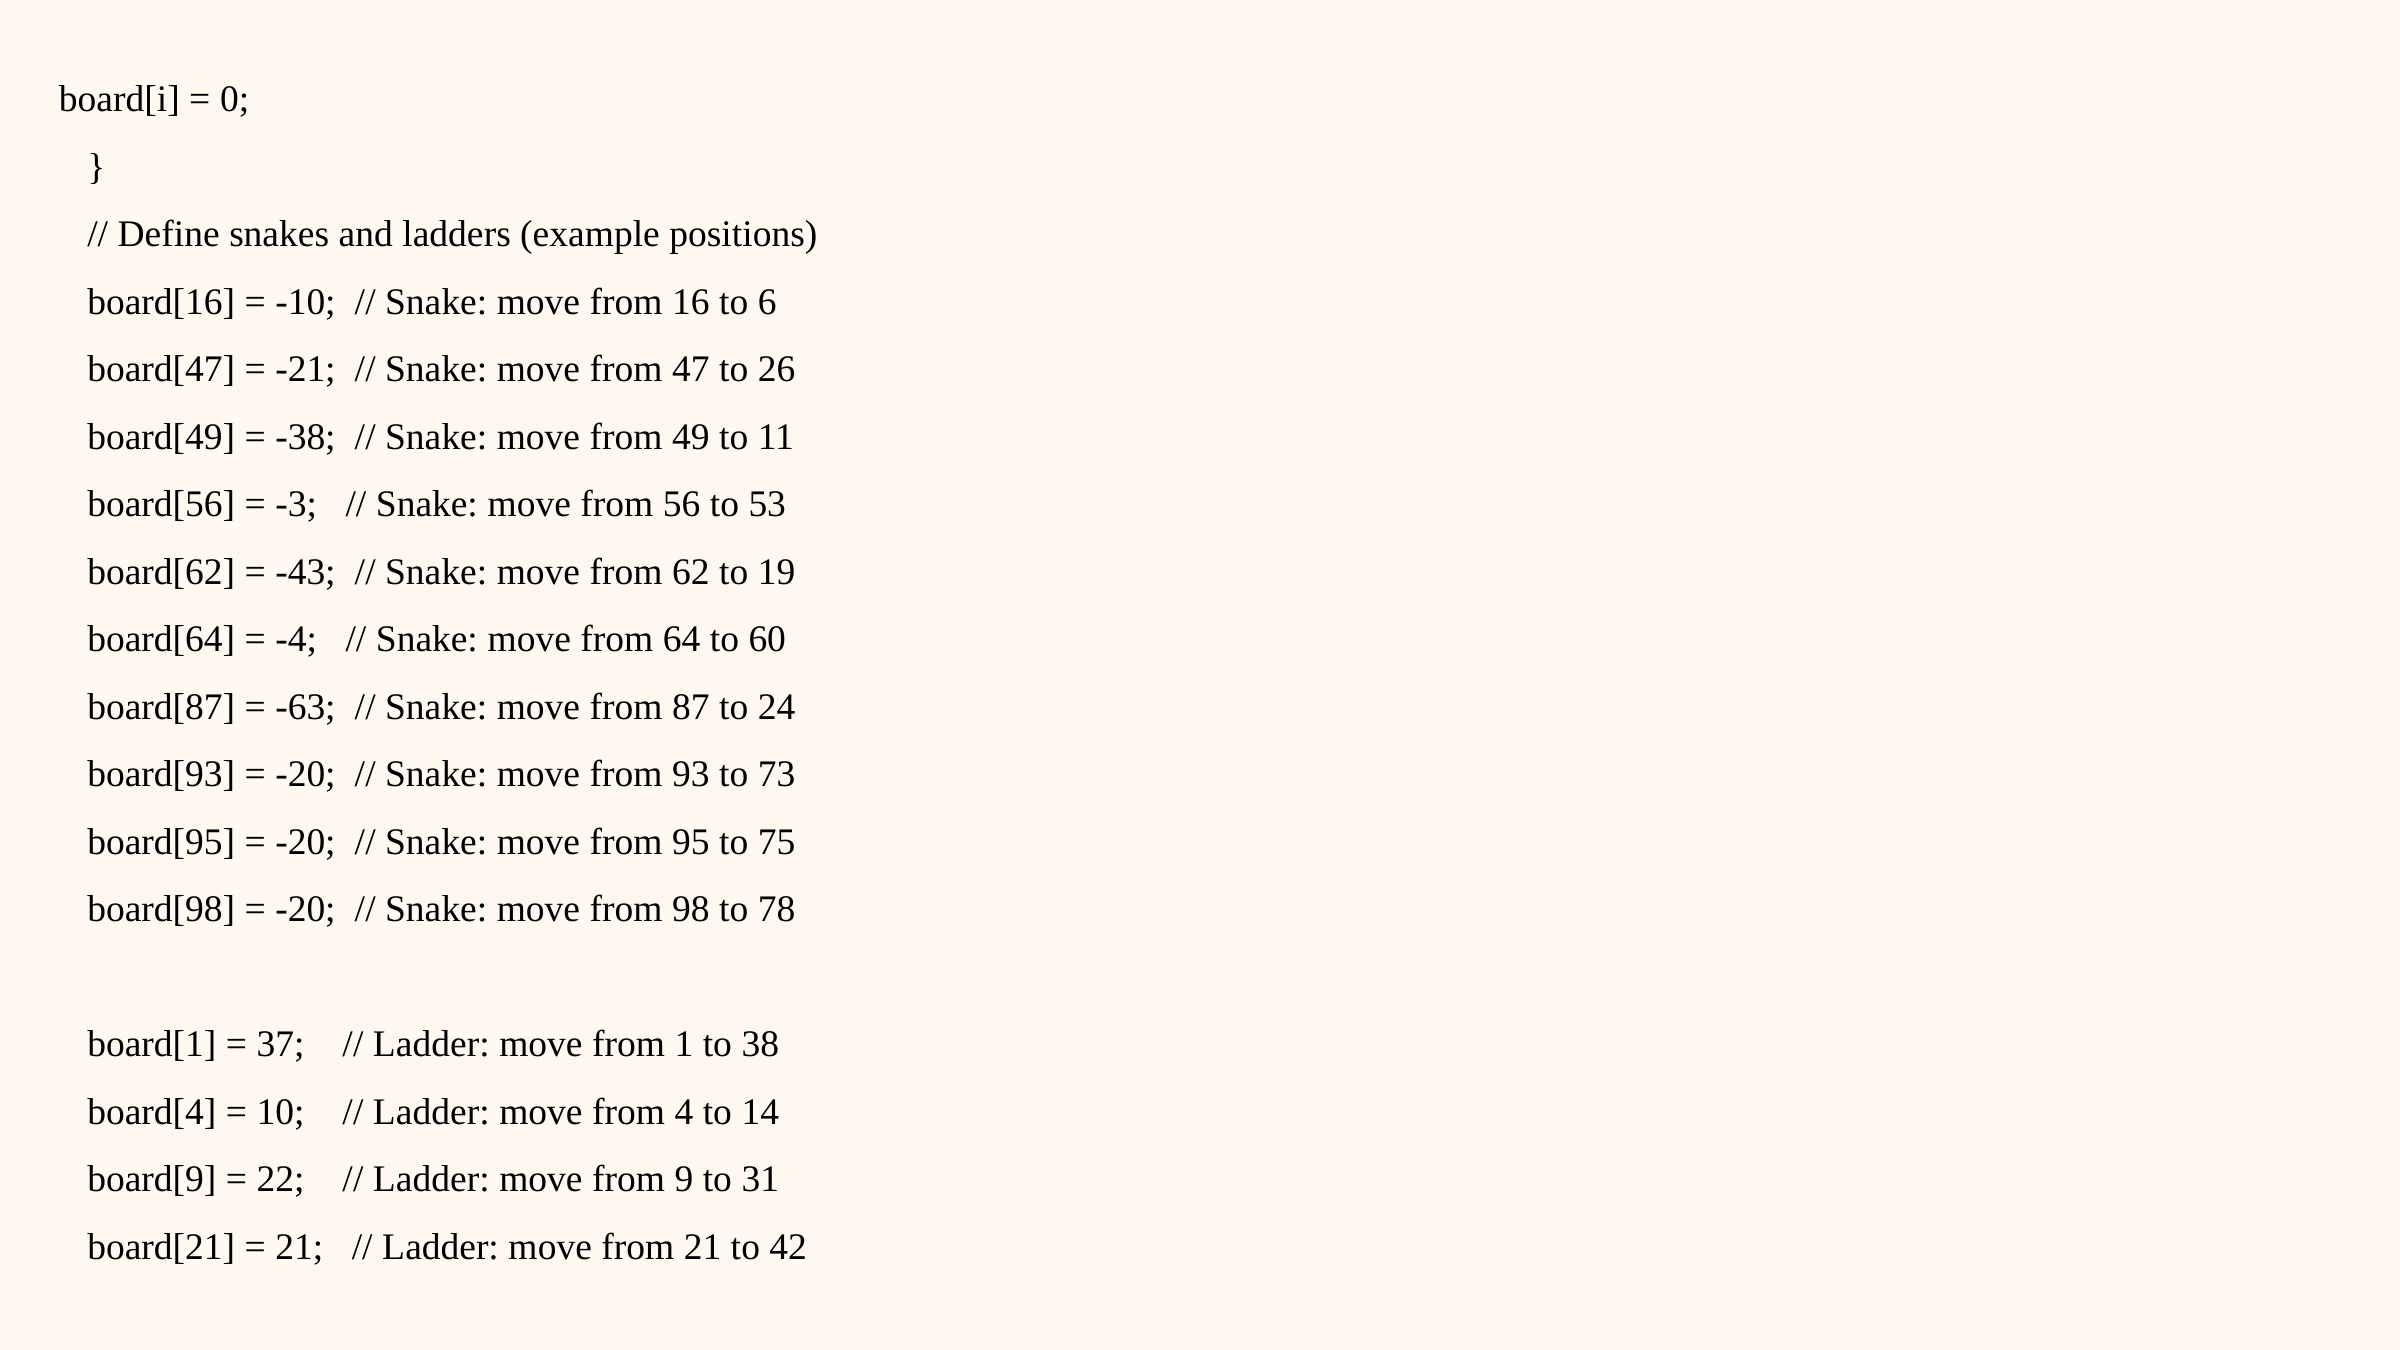

board[i] = 0;
    }
    // Define snakes and ladders (example positions)
    board[16] = -10;  // Snake: move from 16 to 6
    board[47] = -21;  // Snake: move from 47 to 26
    board[49] = -38;  // Snake: move from 49 to 11
    board[56] = -3;   // Snake: move from 56 to 53
    board[62] = -43;  // Snake: move from 62 to 19
    board[64] = -4;   // Snake: move from 64 to 60
    board[87] = -63;  // Snake: move from 87 to 24
    board[93] = -20;  // Snake: move from 93 to 73
    board[95] = -20;  // Snake: move from 95 to 75
    board[98] = -20;  // Snake: move from 98 to 78

    board[1] = 37;    // Ladder: move from 1 to 38
    board[4] = 10;    // Ladder: move from 4 to 14
    board[9] = 22;    // Ladder: move from 9 to 31
    board[21] = 21;   // Ladder: move from 21 to 42